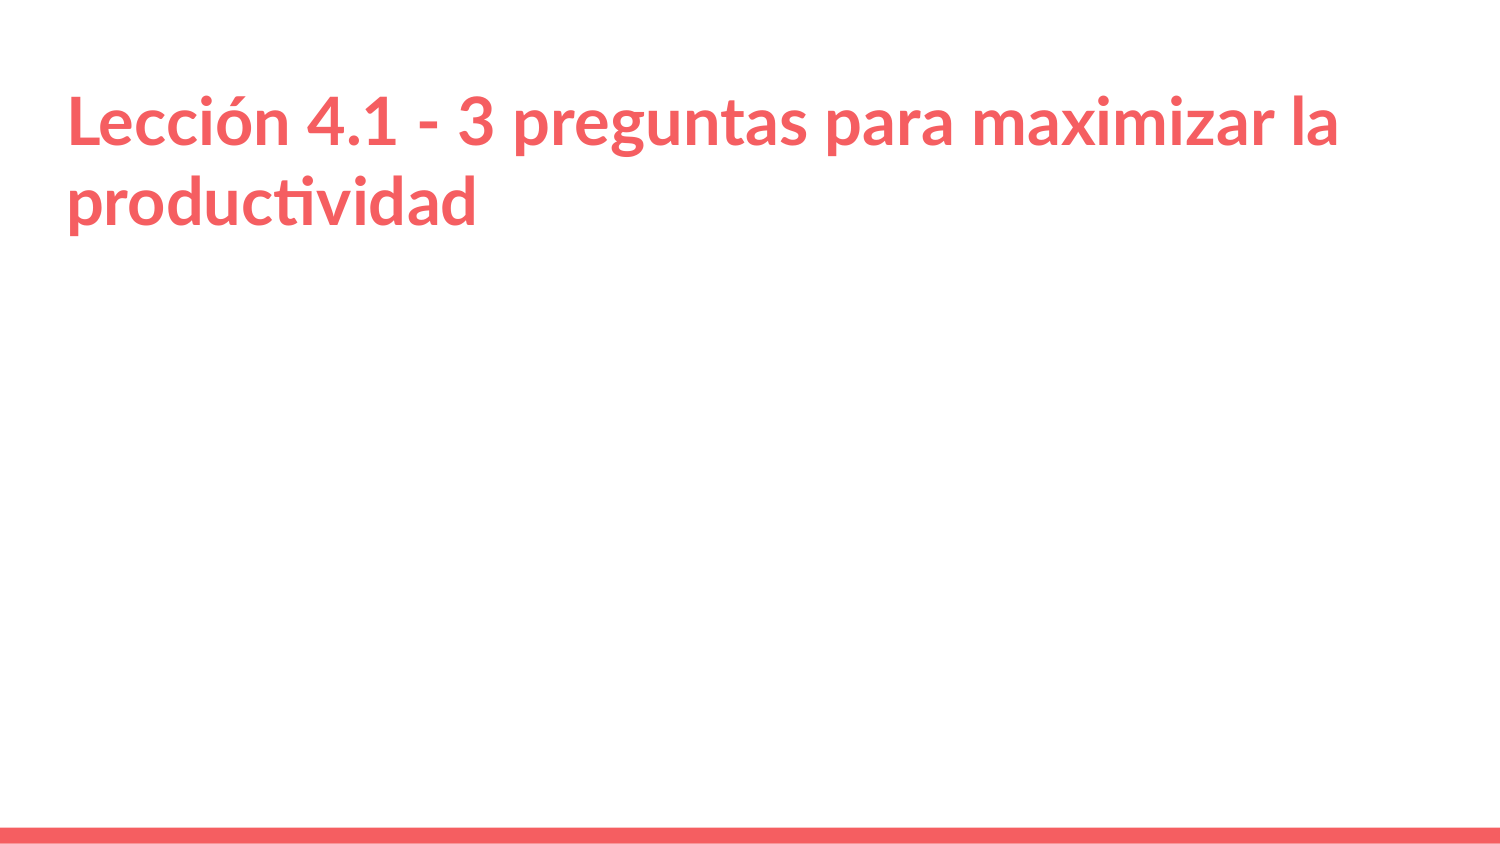

# Lección 4.1 - 3 preguntas para maximizar la productividad